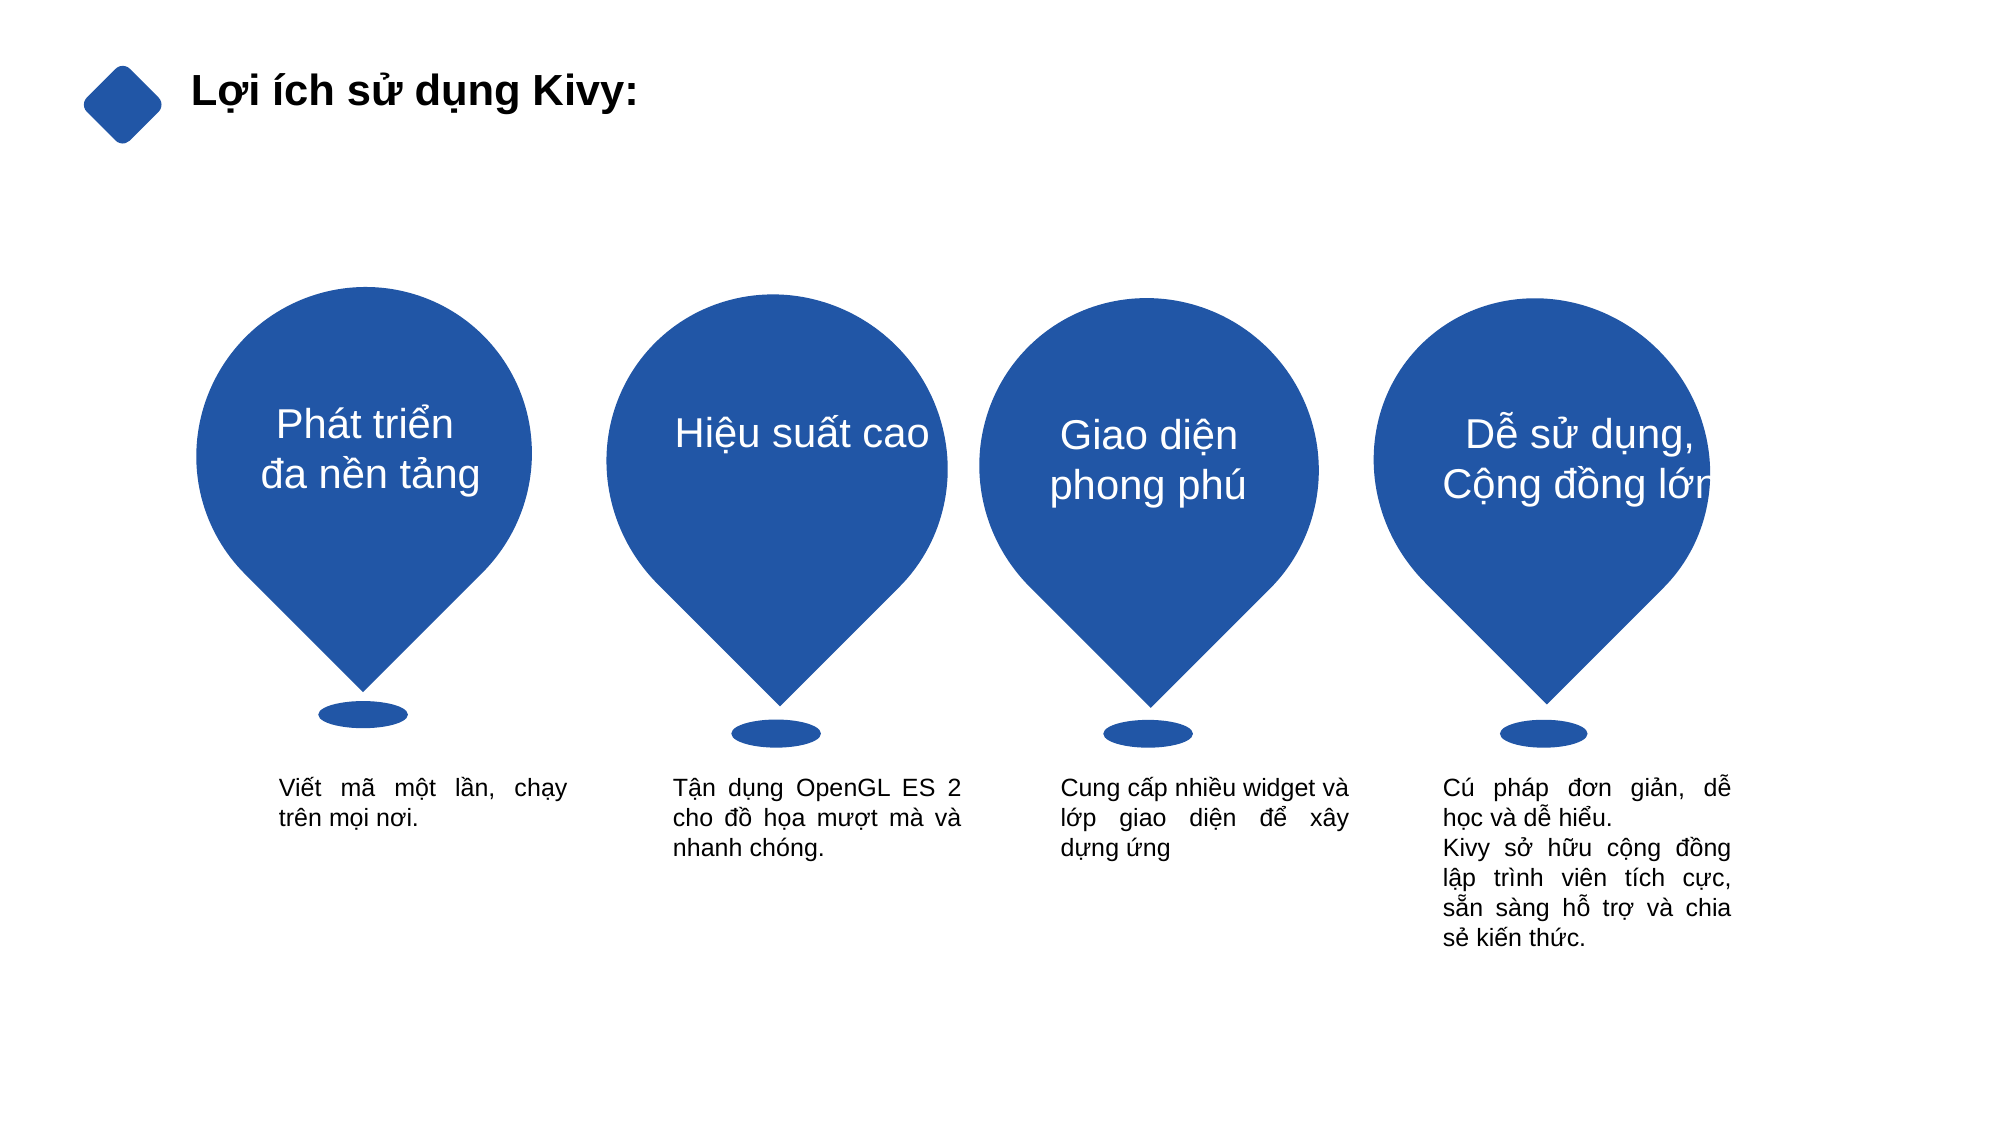

Lợi ích sử dụng Kivy:

Phát triển
đa nền tảng

Hiệu suất cao

Dễ sử dụng,
Cộng đồng lớn

Giao diện
phong phú

Cung cấp nhiều widget và lớp giao diện để xây dựng ứng
Cú pháp đơn giản, dễ học và dễ hiểu.
Kivy sở hữu cộng đồng lập trình viên tích cực, sẵn sàng hỗ trợ và chia sẻ kiến thức.
Viết mã một lần, chạy trên mọi nơi.
Tận dụng OpenGL ES 2 cho đồ họa mượt mà và nhanh chóng.